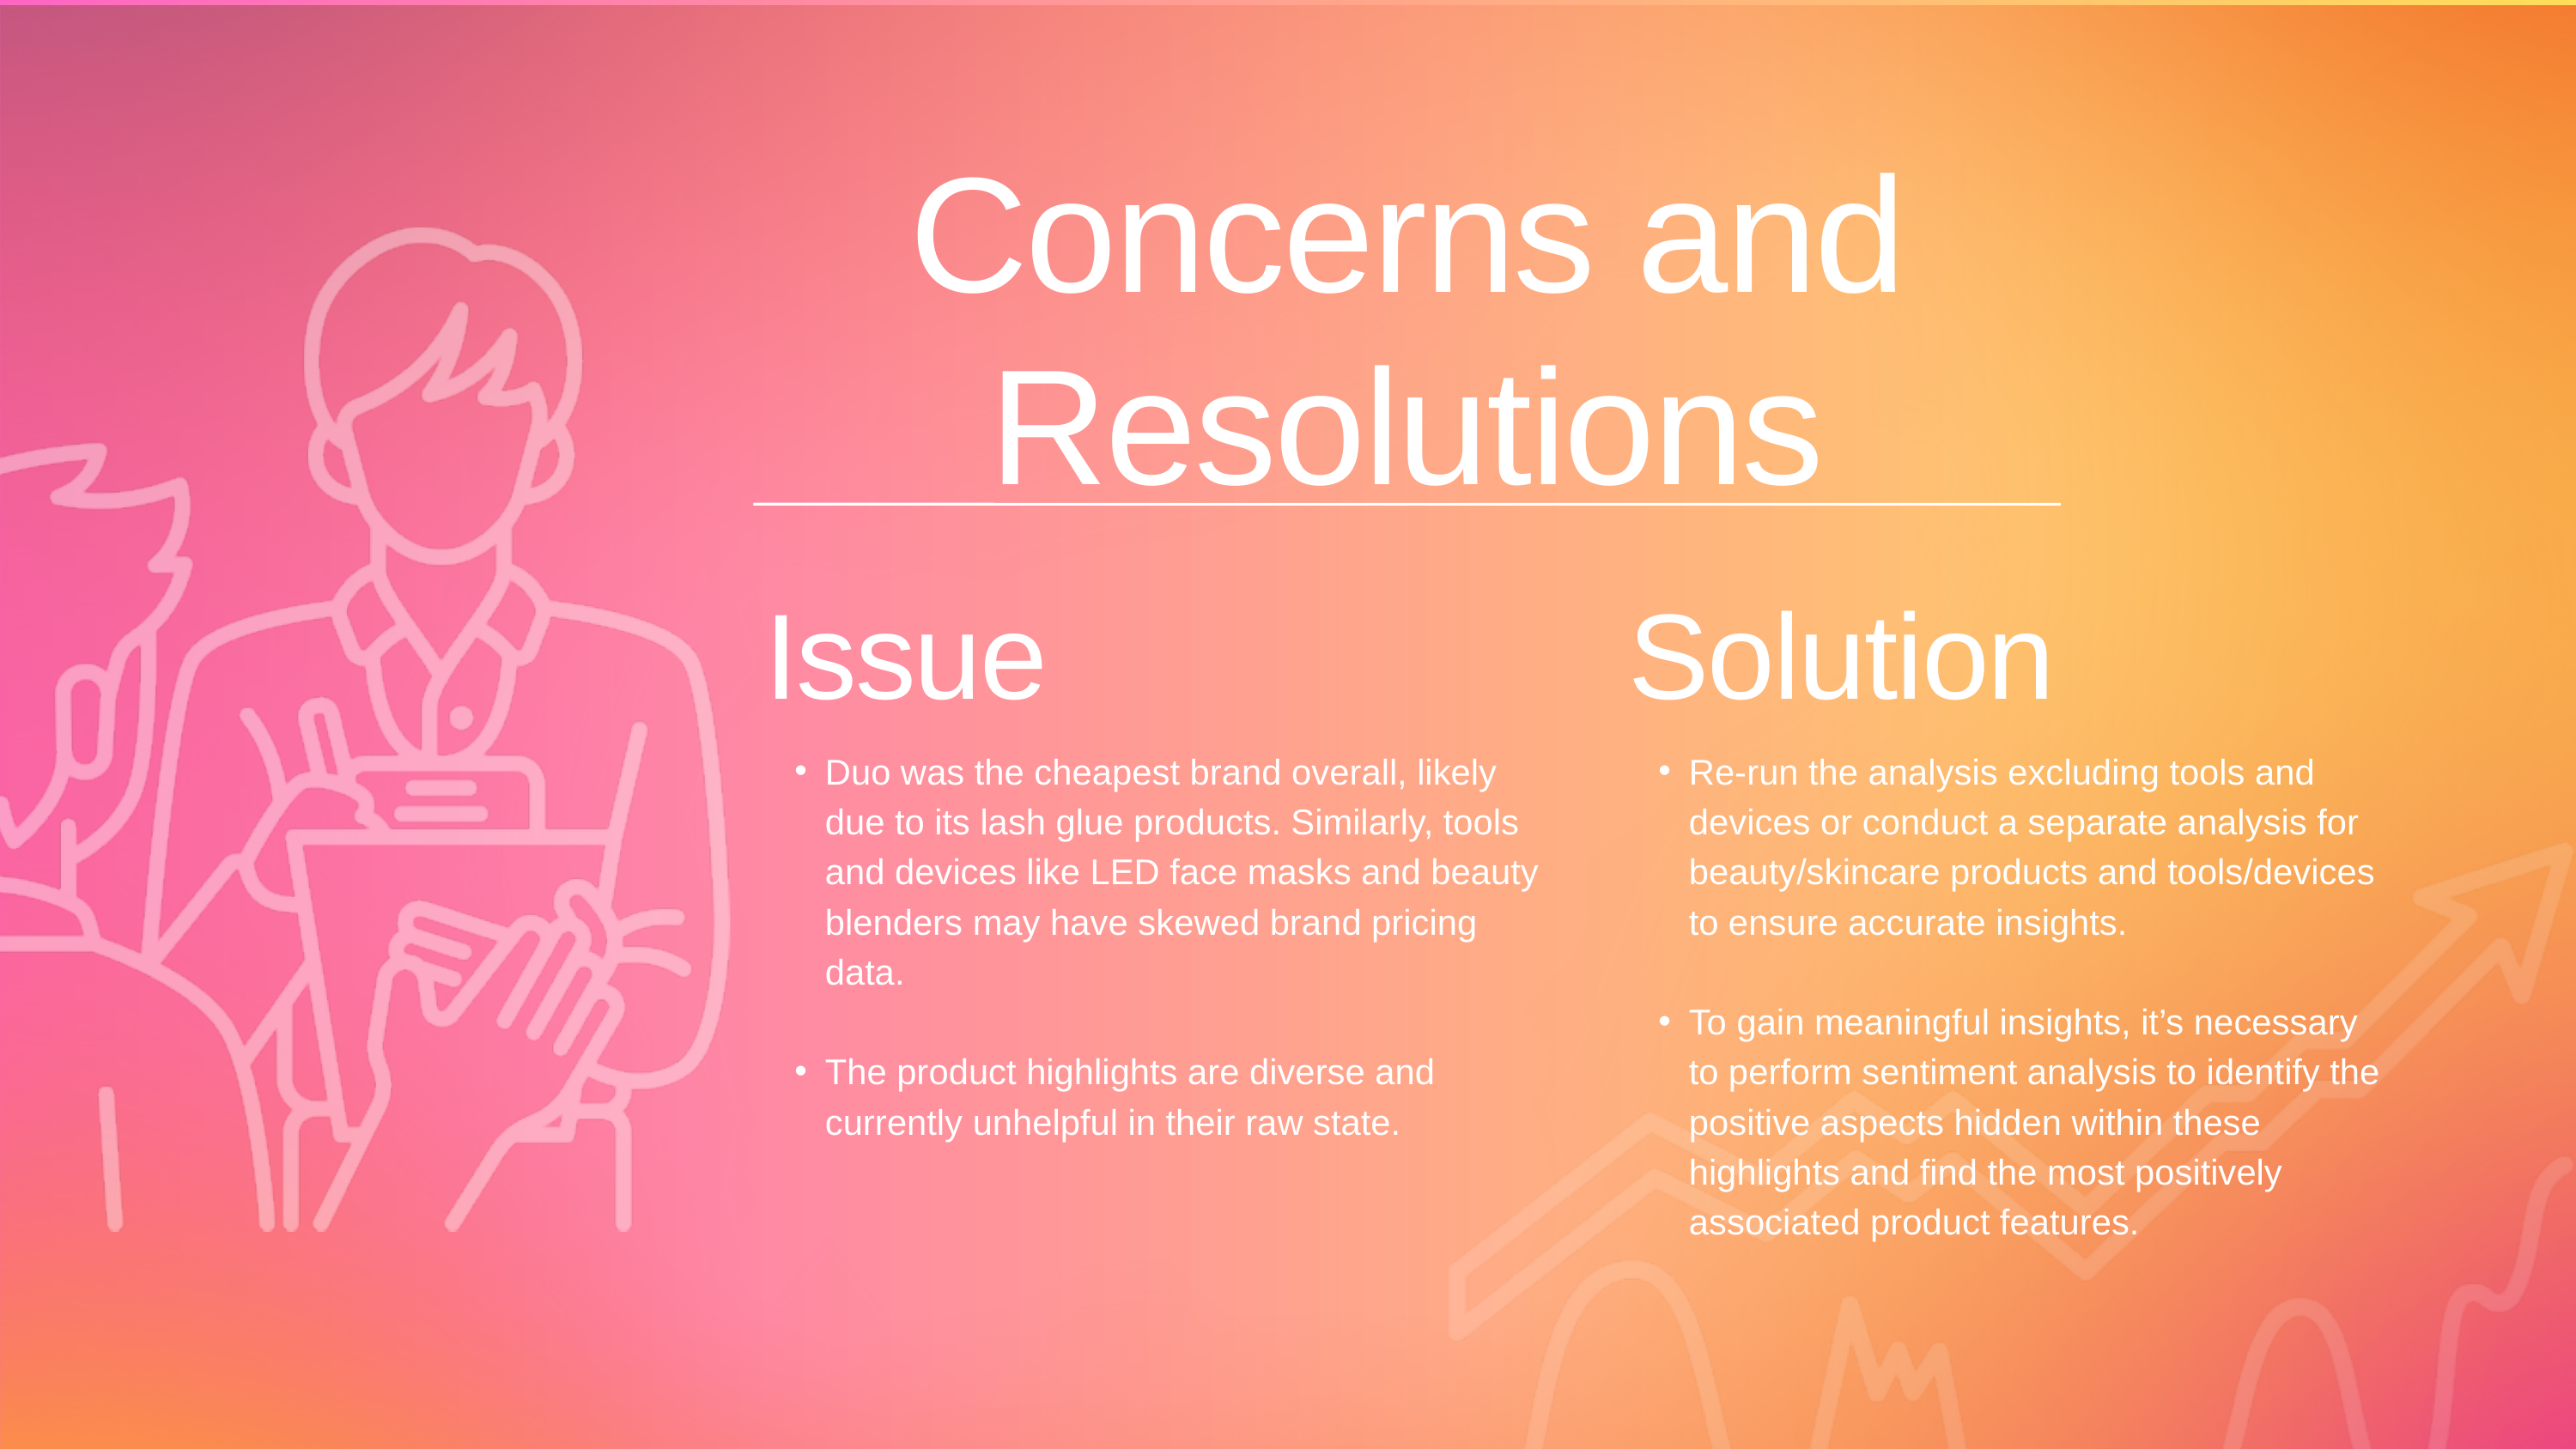

Concerns and Resolutions

Issue
Solution
Duo was the cheapest brand overall, likely due to its lash glue products. Similarly, tools and devices like LED face masks and beauty blenders may have skewed brand pricing data.

The product highlights are diverse and currently unhelpful in their raw state.

Re-run the analysis excluding tools and devices or conduct a separate analysis for beauty/skincare products and tools/devices to ensure accurate insights.

To gain meaningful insights, it’s necessary to perform sentiment analysis to identify the positive aspects hidden within these highlights and find the most positively associated product features.